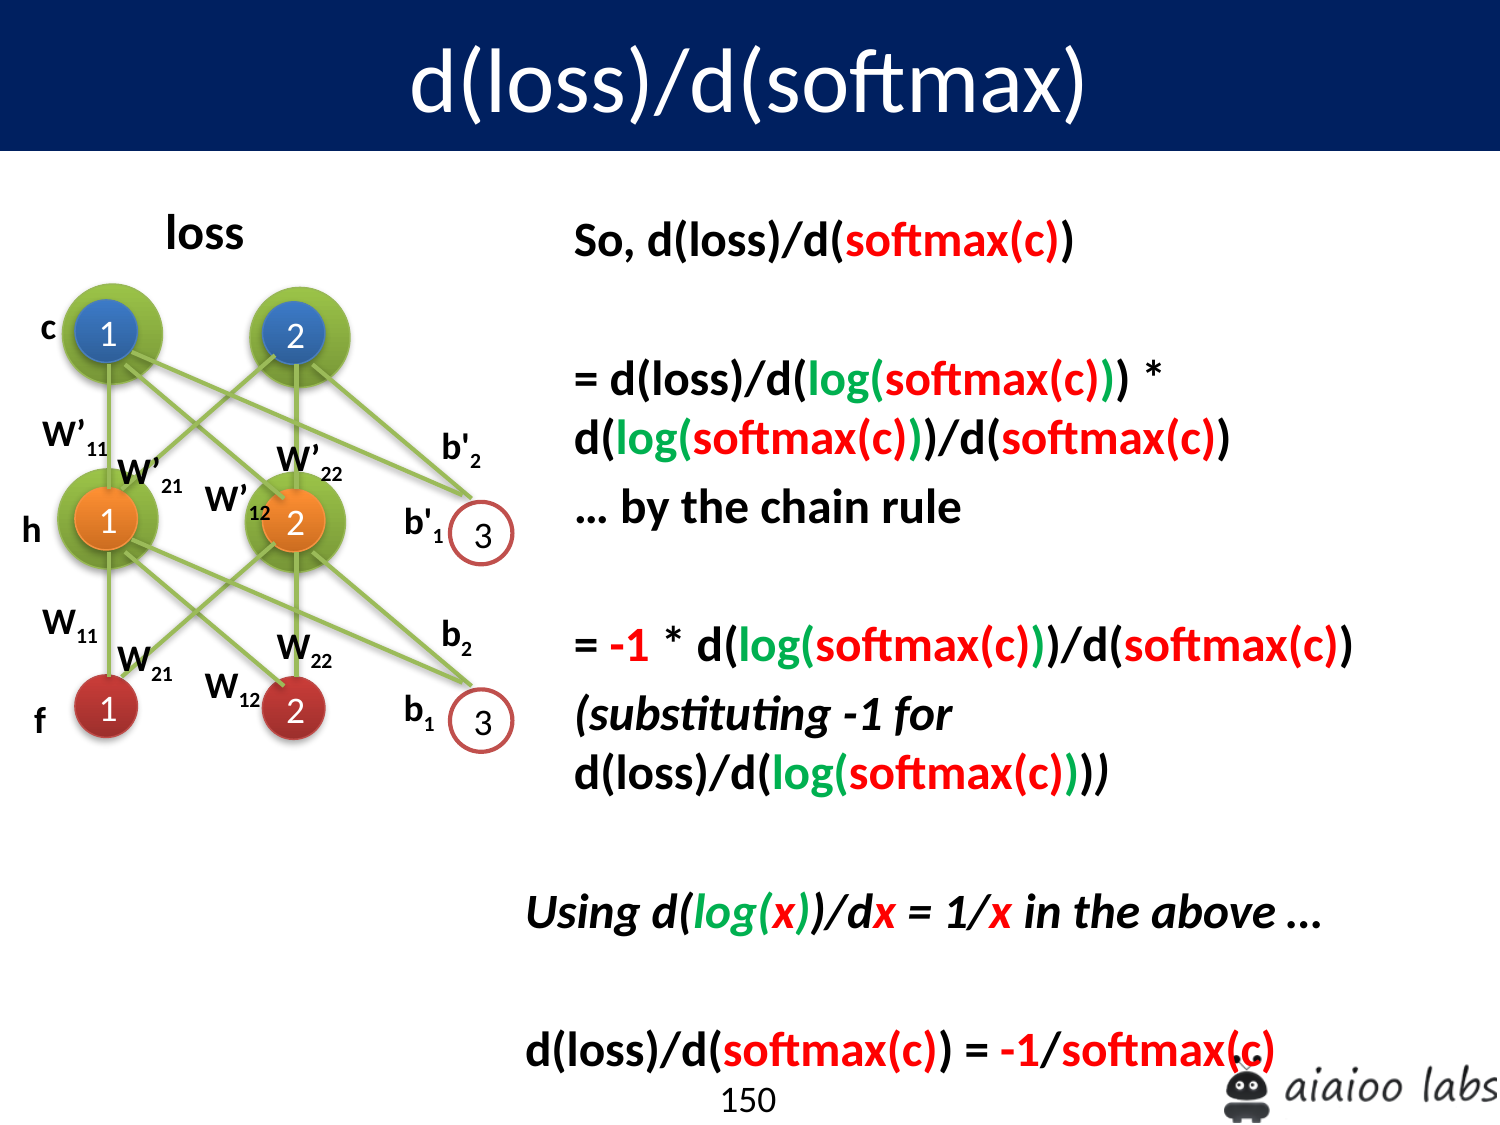

d(loss)/d(softmax)
loss
	So, d(loss)/d(softmax(c))

	= d(loss)/d(log(softmax(c))) * d(log(softmax(c)))/d(softmax(c))
		… by the chain rule

	= -1 * d(log(softmax(c)))/d(softmax(c))
		(substituting -1 for 	d(loss)/d(log(softmax(c))))

Using d(log(x))/dx = 1/x in the above …

d(loss)/d(softmax(c)) = -1/softmax(c)

c
1
2
W’11
b'2
W’22
W’21
W’12

1
2
b'1
h
3
W11
b2
W22
W21
W12
1
2
b1
f
3